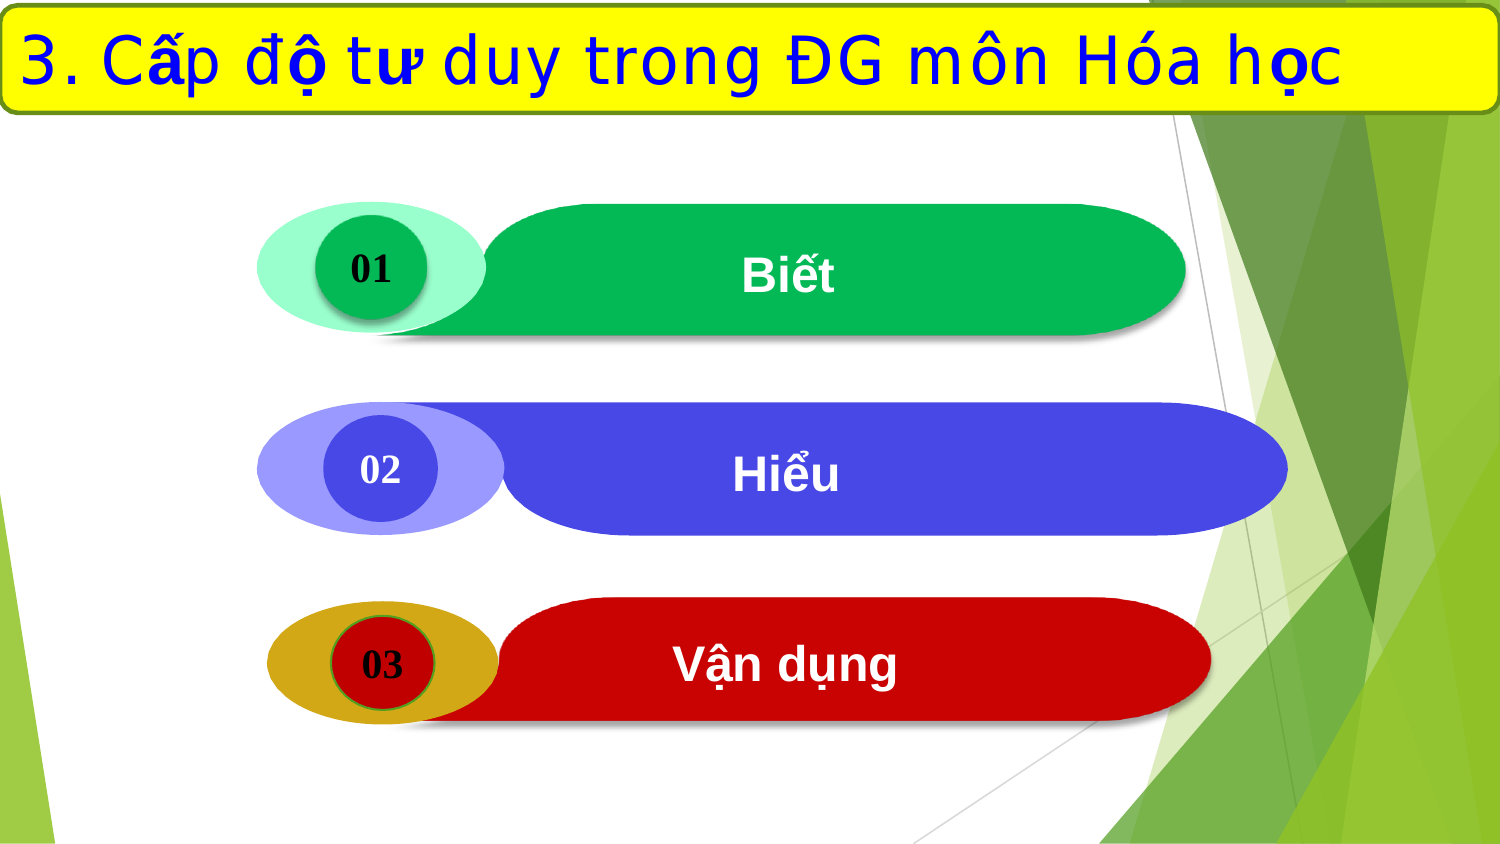

# 3. Cấp độ tư duy trong ĐG môn Hóa học

01
Biết

Hiểu
02

Vận dụng
03